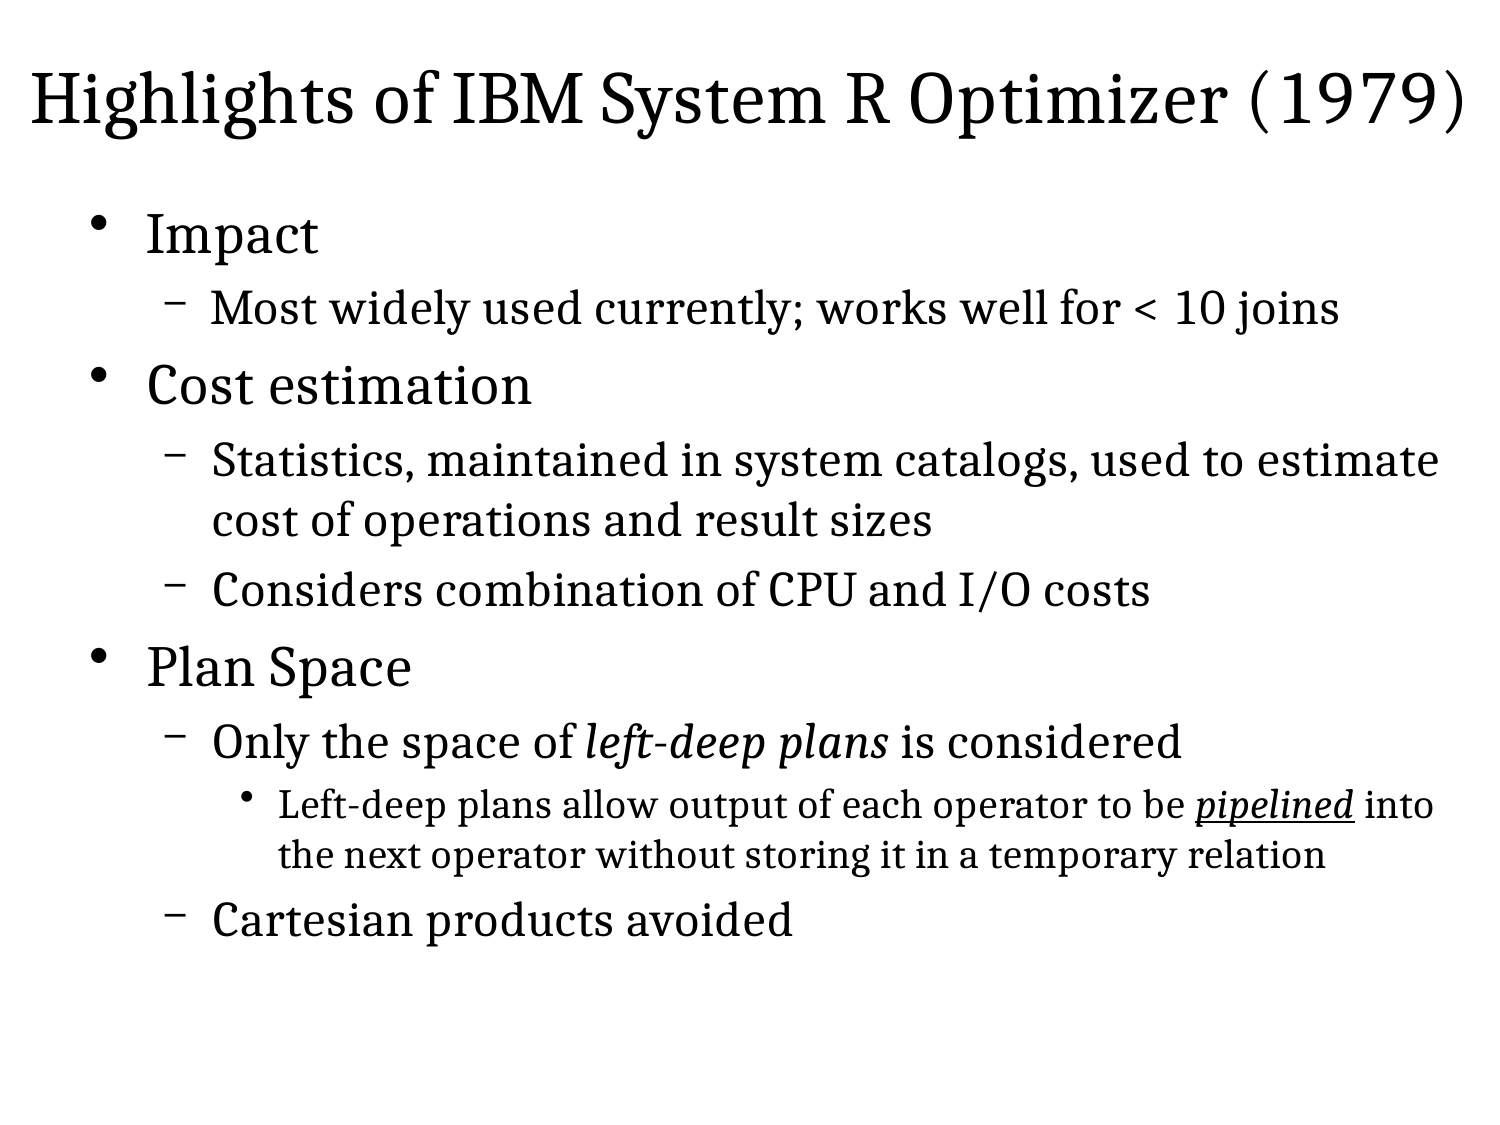

# Highlights of IBM System R Optimizer (1979)
Impact
Most widely used currently; works well for < 10 joins
Cost estimation
Statistics, maintained in system catalogs, used to estimate cost of operations and result sizes
Considers combination of CPU and I/O costs
Plan Space
Only the space of left-deep plans is considered
Left-deep plans allow output of each operator to be pipelined into the next operator without storing it in a temporary relation
Cartesian products avoided